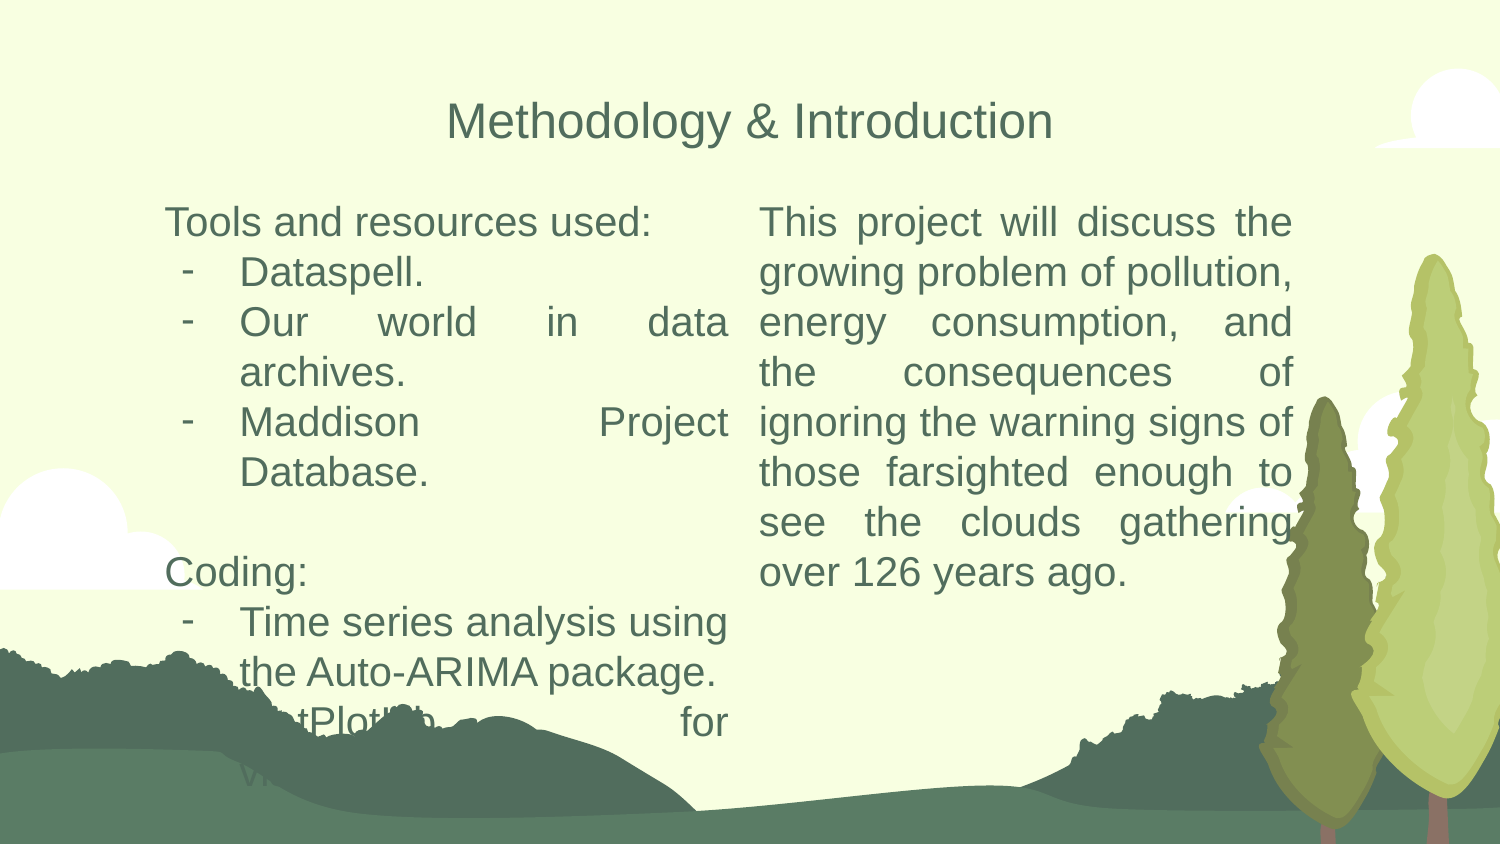

# Methodology & Introduction
Tools and resources used:
Dataspell.
Our world in data archives.
Maddison Project Database.

Coding:
Time series analysis using the Auto-ARIMA package.
MatPlotLib for visualisations.
This project will discuss the growing problem of pollution, energy consumption, and the consequences of ignoring the warning signs of those farsighted enough to see the clouds gathering over 126 years ago.